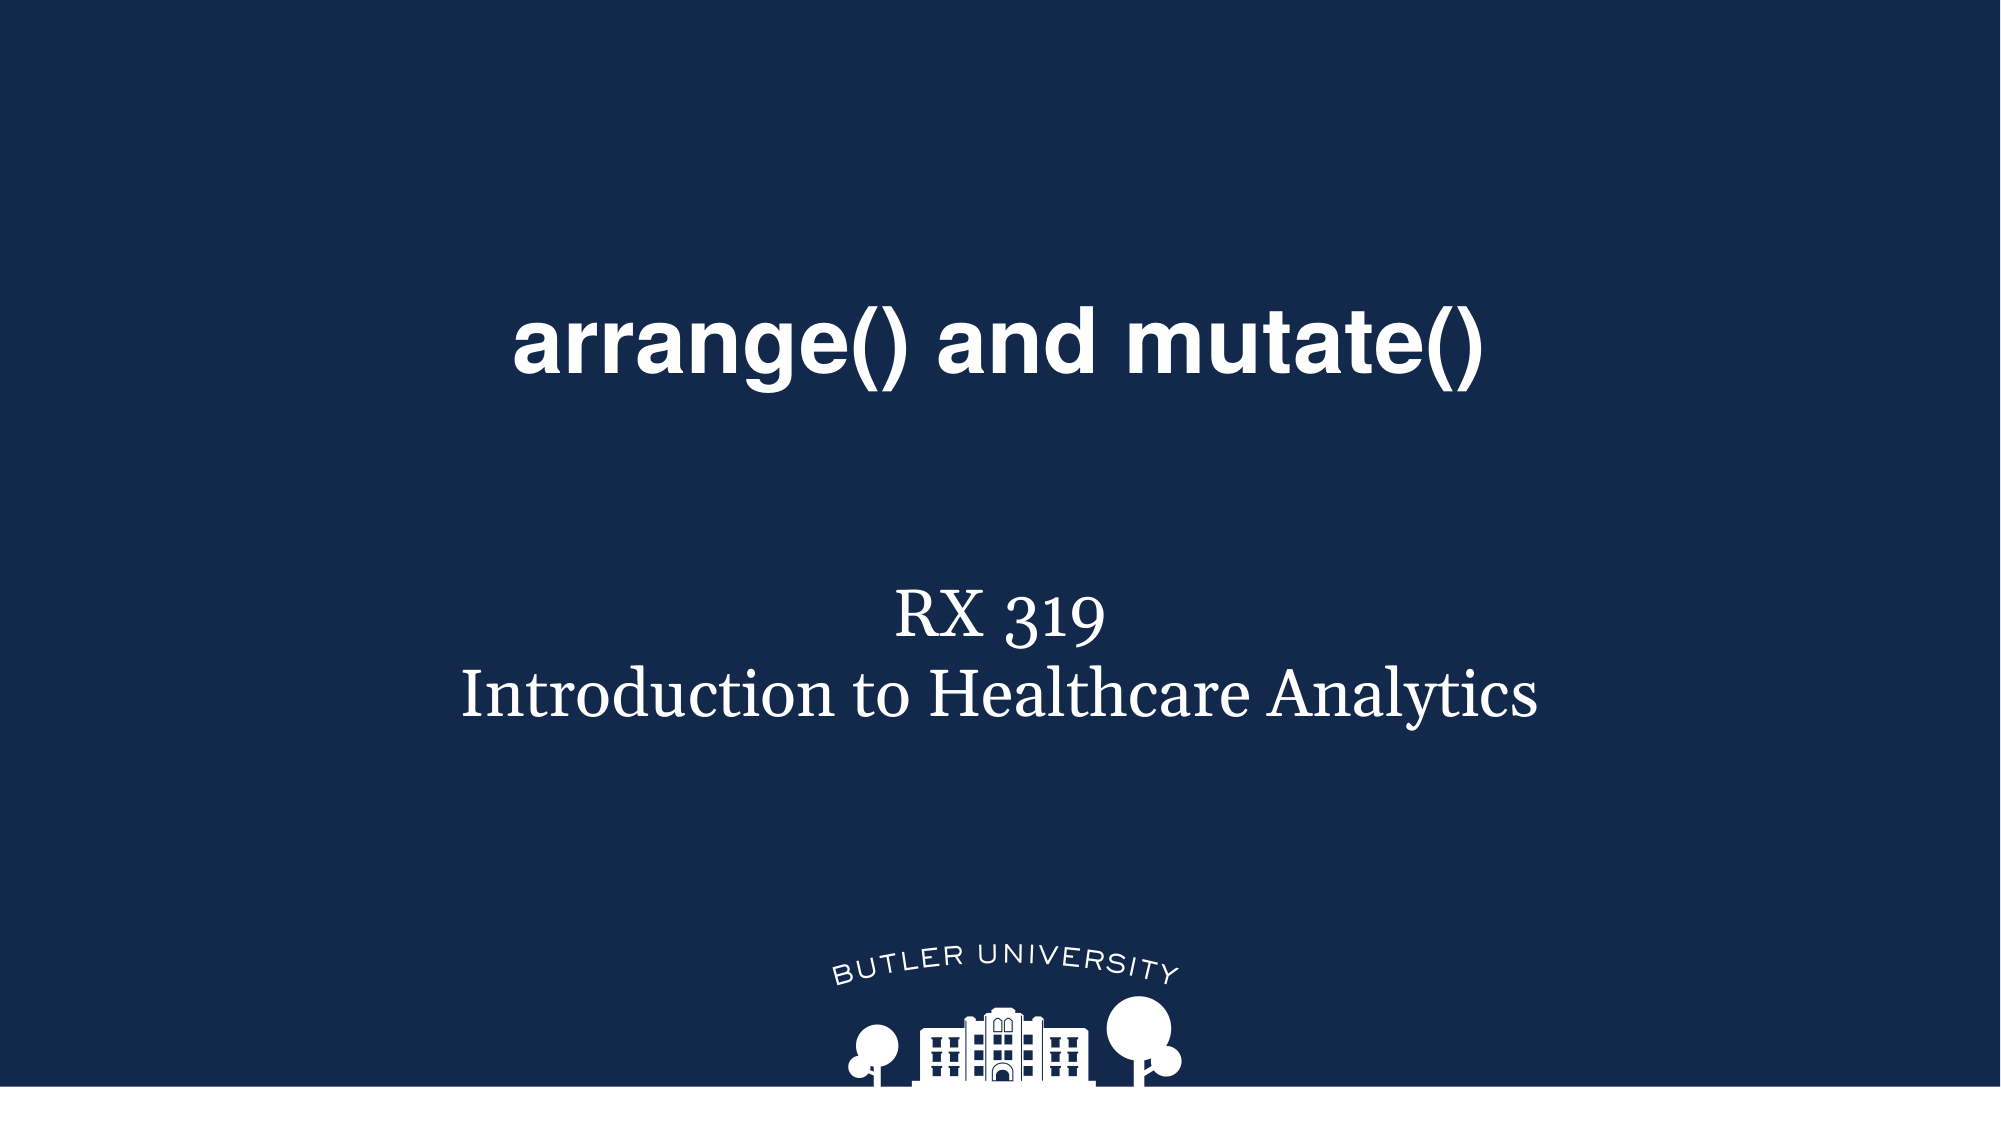

# arrange() and mutate()
RX 319
Introduction to Healthcare Analytics